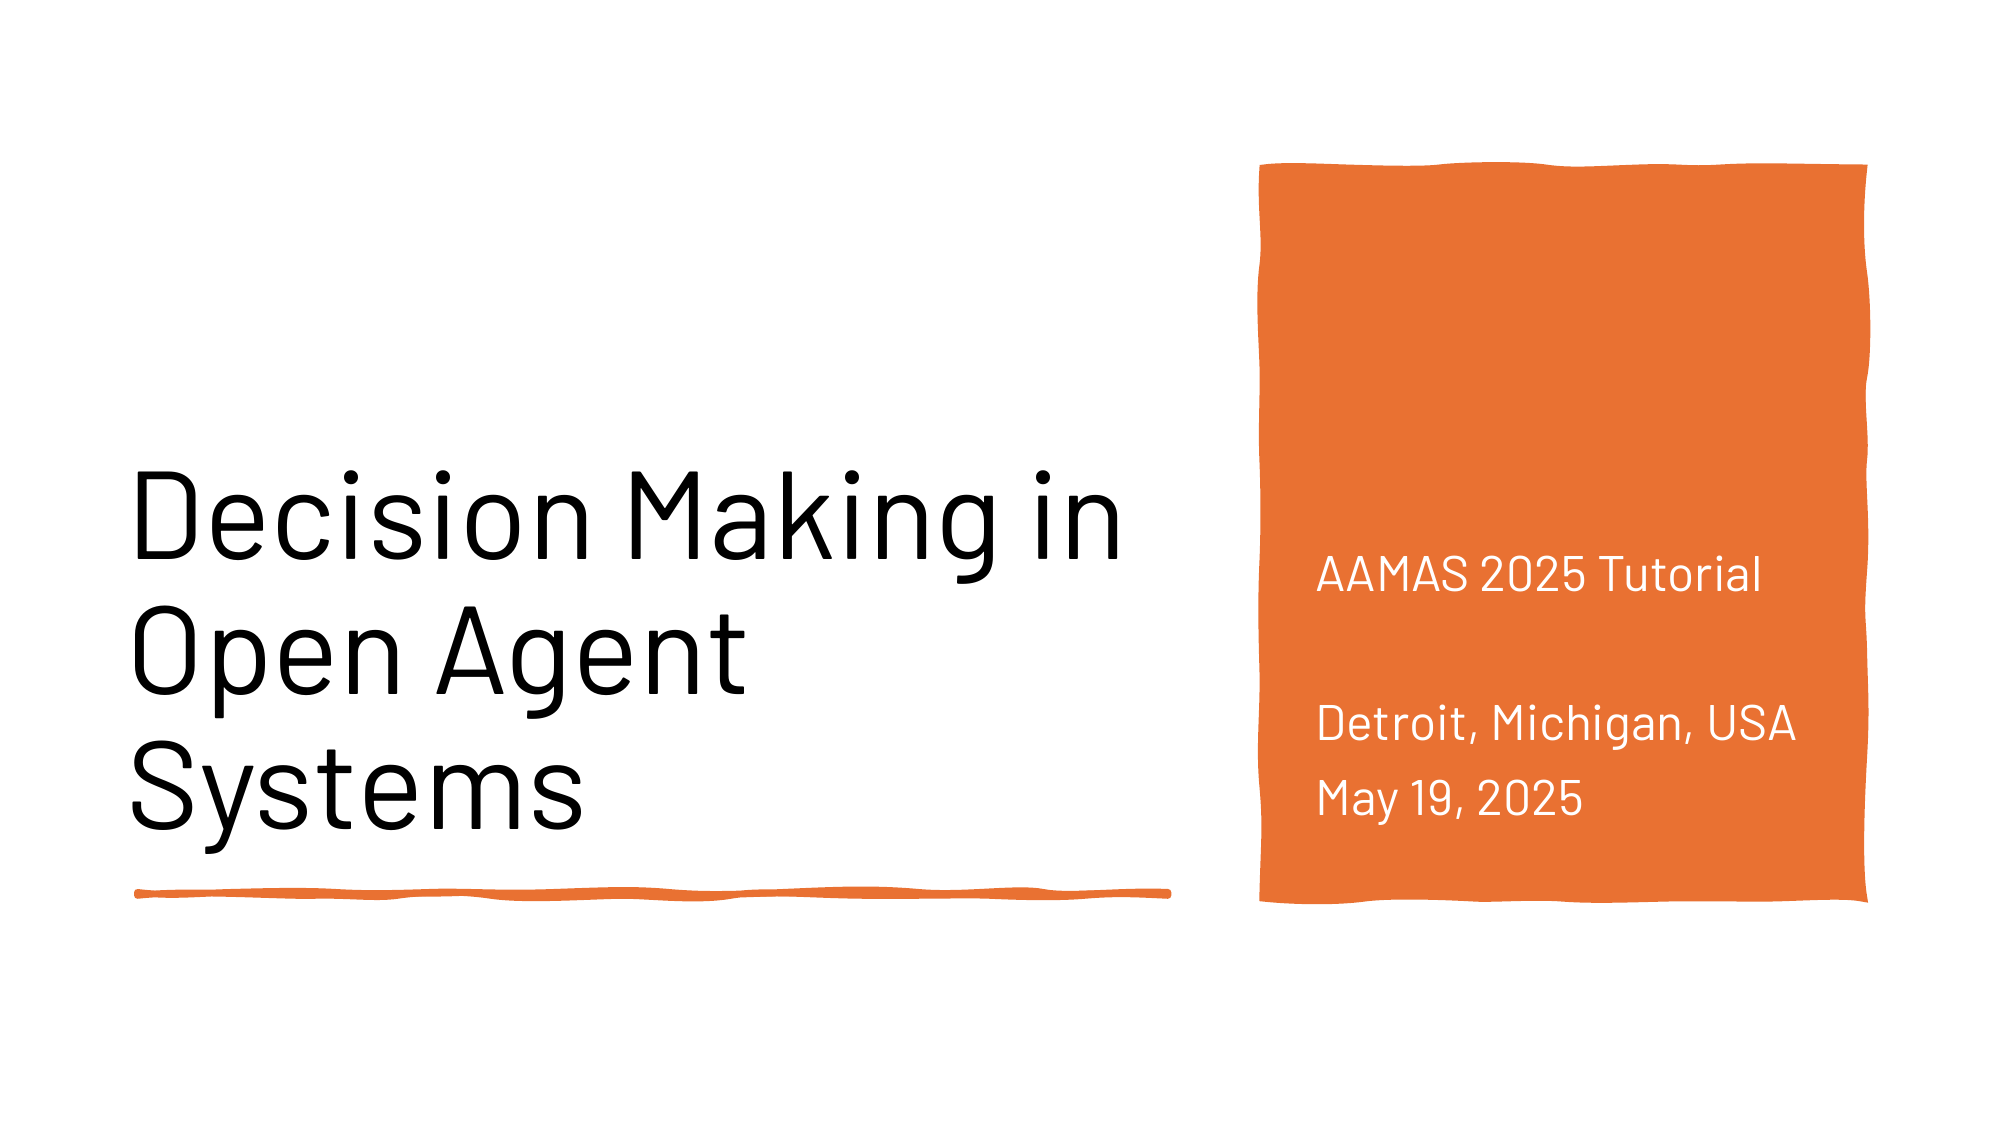

# Decision Making in Open Agent Systems
AAMAS 2025 Tutorial

Detroit, Michigan, USA
May 19, 2025